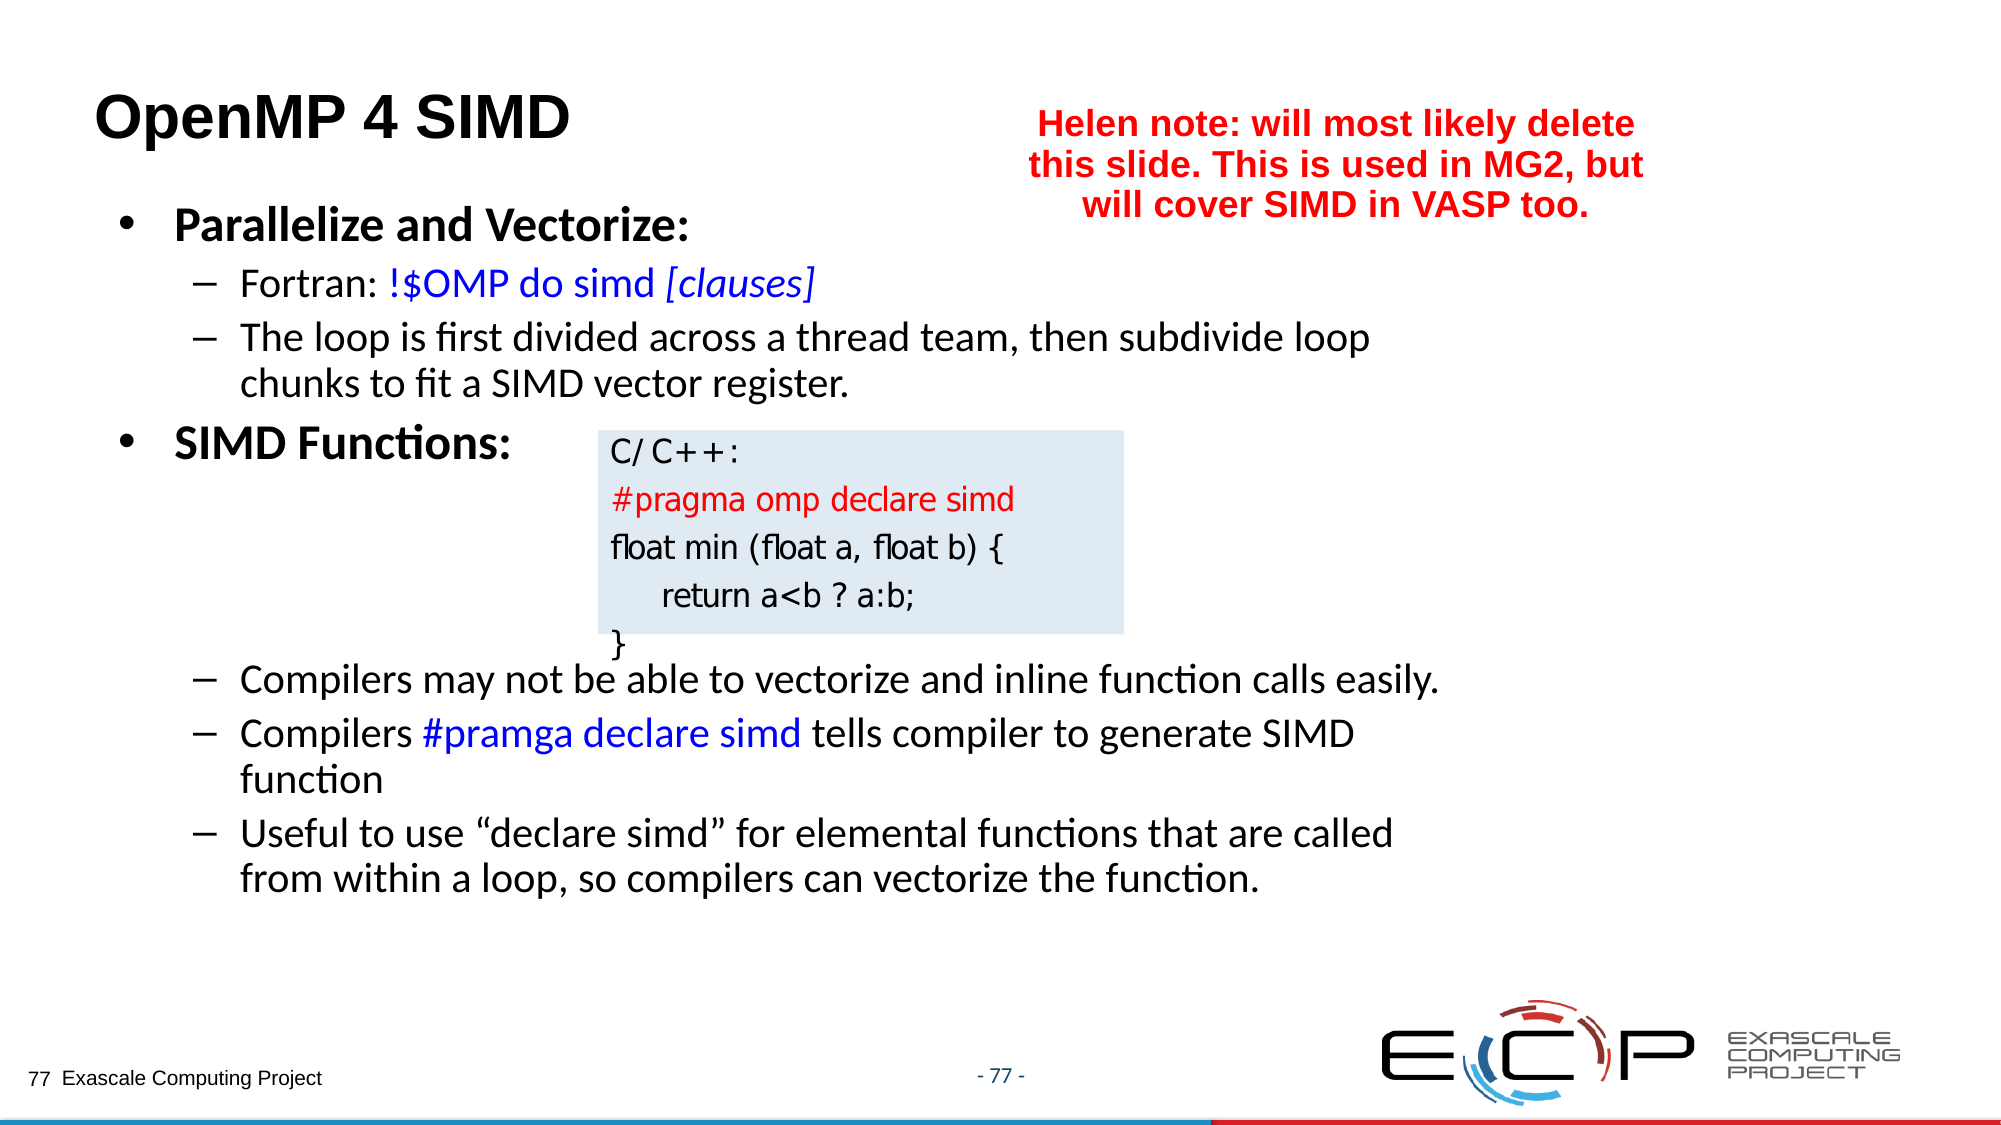

# OpenMP 4 SIMD
Helen note: will most likely delete this slide. This is used in MG2, but will cover SIMD in VASP too.
Parallelize and Vectorize:
Fortran: !$OMP do simd [clauses]
The loop is first divided across a thread team, then subdivide loop chunks to fit a SIMD vector register.
SIMD Functions:

Compilers may not be able to vectorize and inline function calls easily.
Compilers #pramga declare simd tells compiler to generate SIMD function
Useful to use “declare simd” for elemental functions that are called from within a loop, so compilers can vectorize the function.

C/C++:
#pragma omp declare simd
float min (float a, float b) {
     return a<b ? a:b;
}
- 77 -